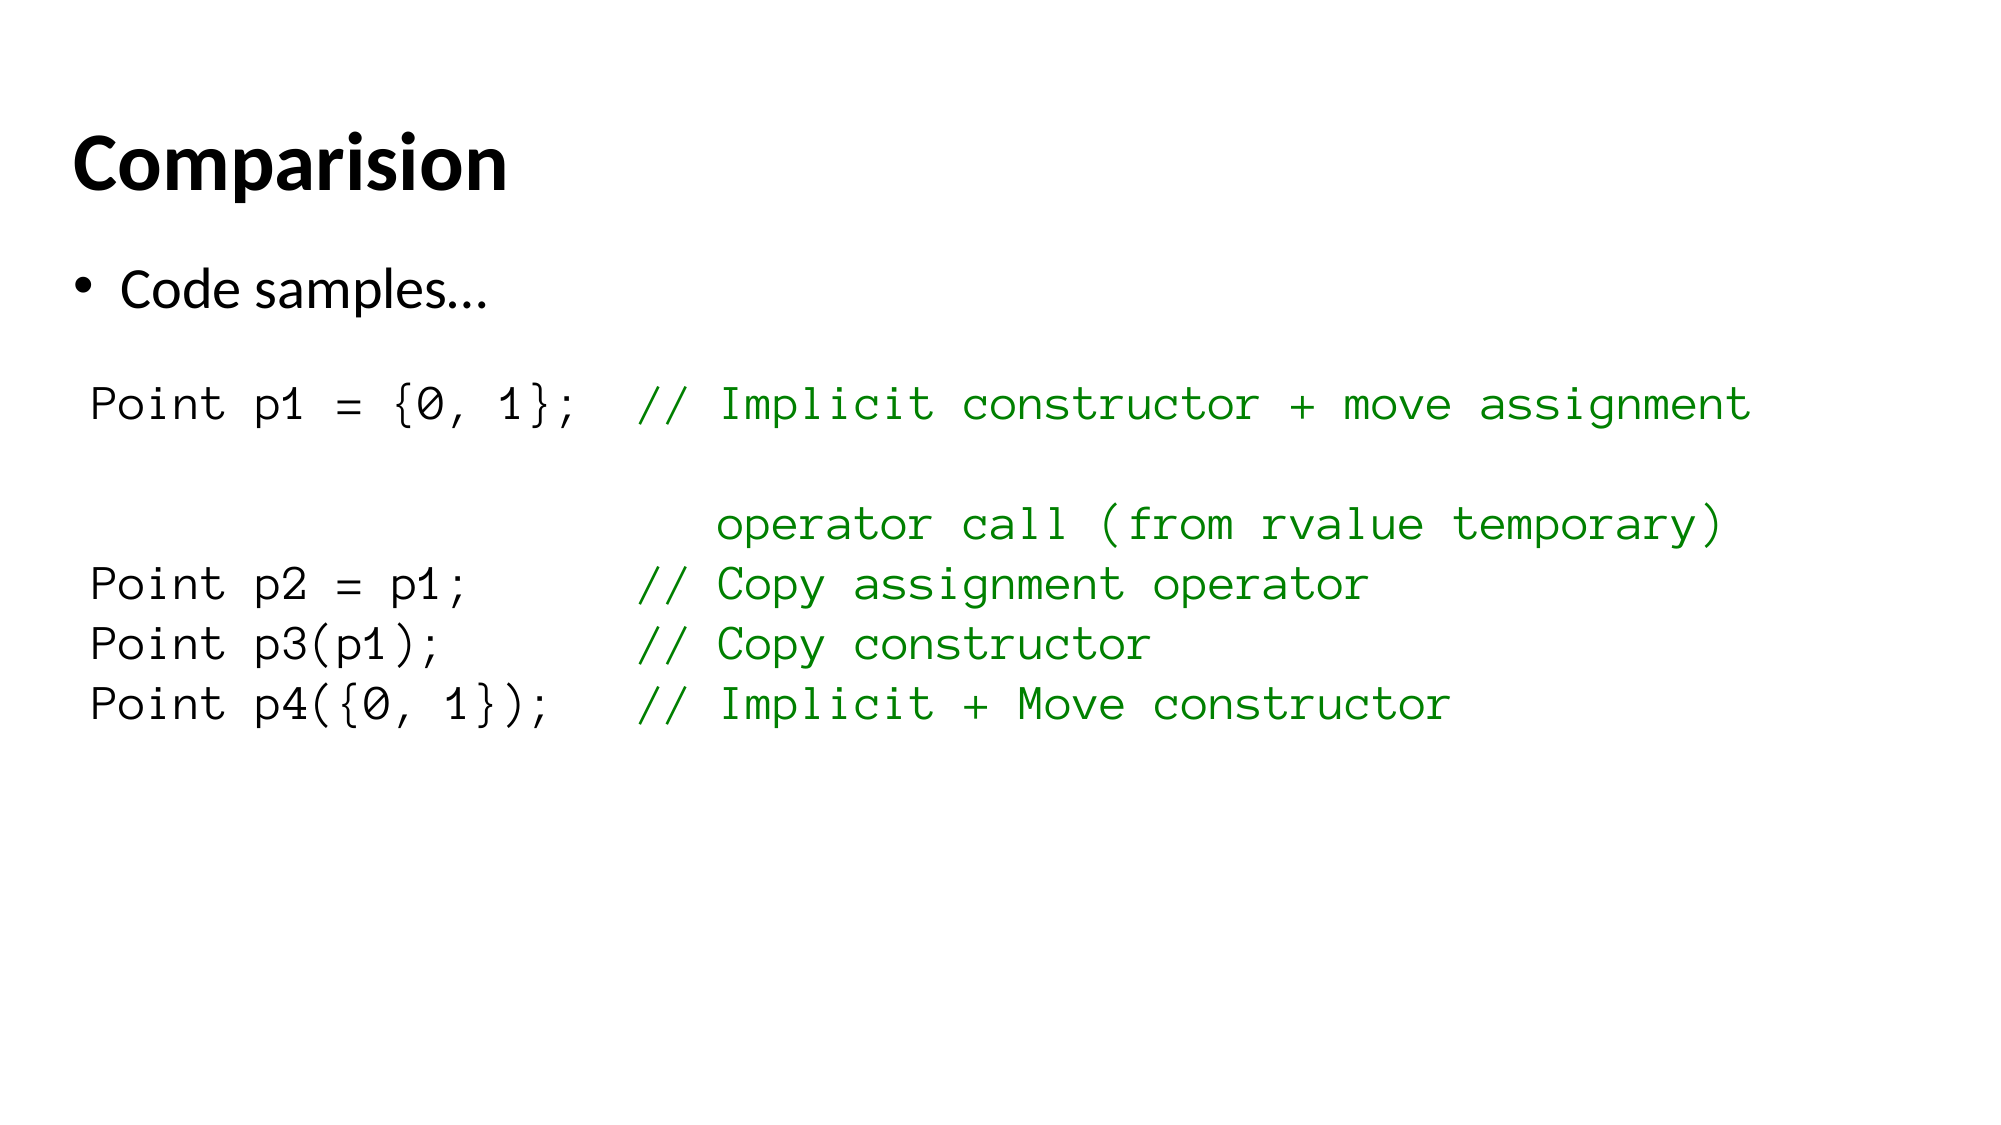

Comparision
Code samples…
Point p1 = {0, 1};  // Implicit constructor + move assignment
                       operator call (from rvalue temporary)
Point p2 = p1;      // Copy assignment operator
Point p3(p1);       // Copy constructor
Point p4({0, 1});   // Implicit + Move constructor